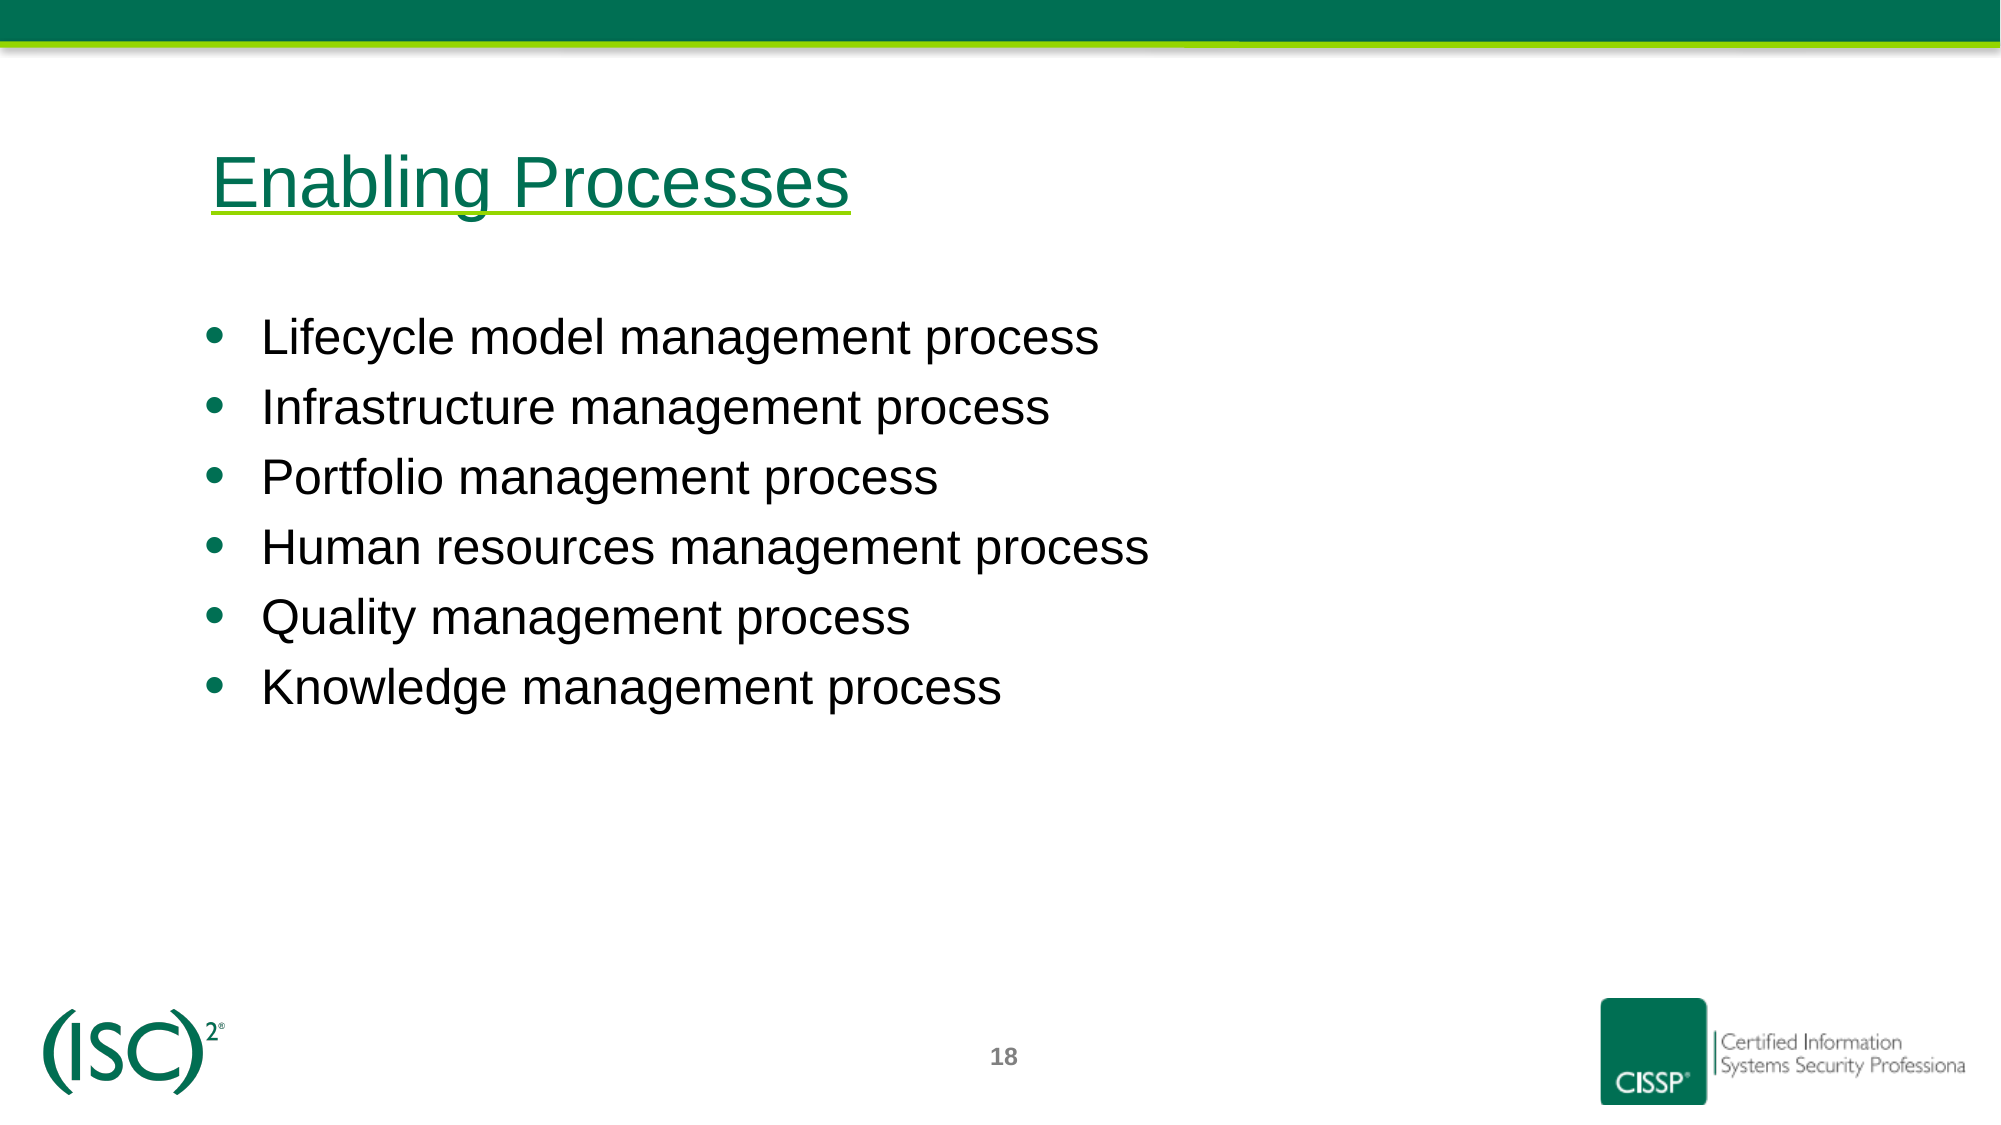

# Enabling Processes
Lifecycle model management process
Infrastructure management process
Portfolio management process
Human resources management process
Quality management process
Knowledge management process